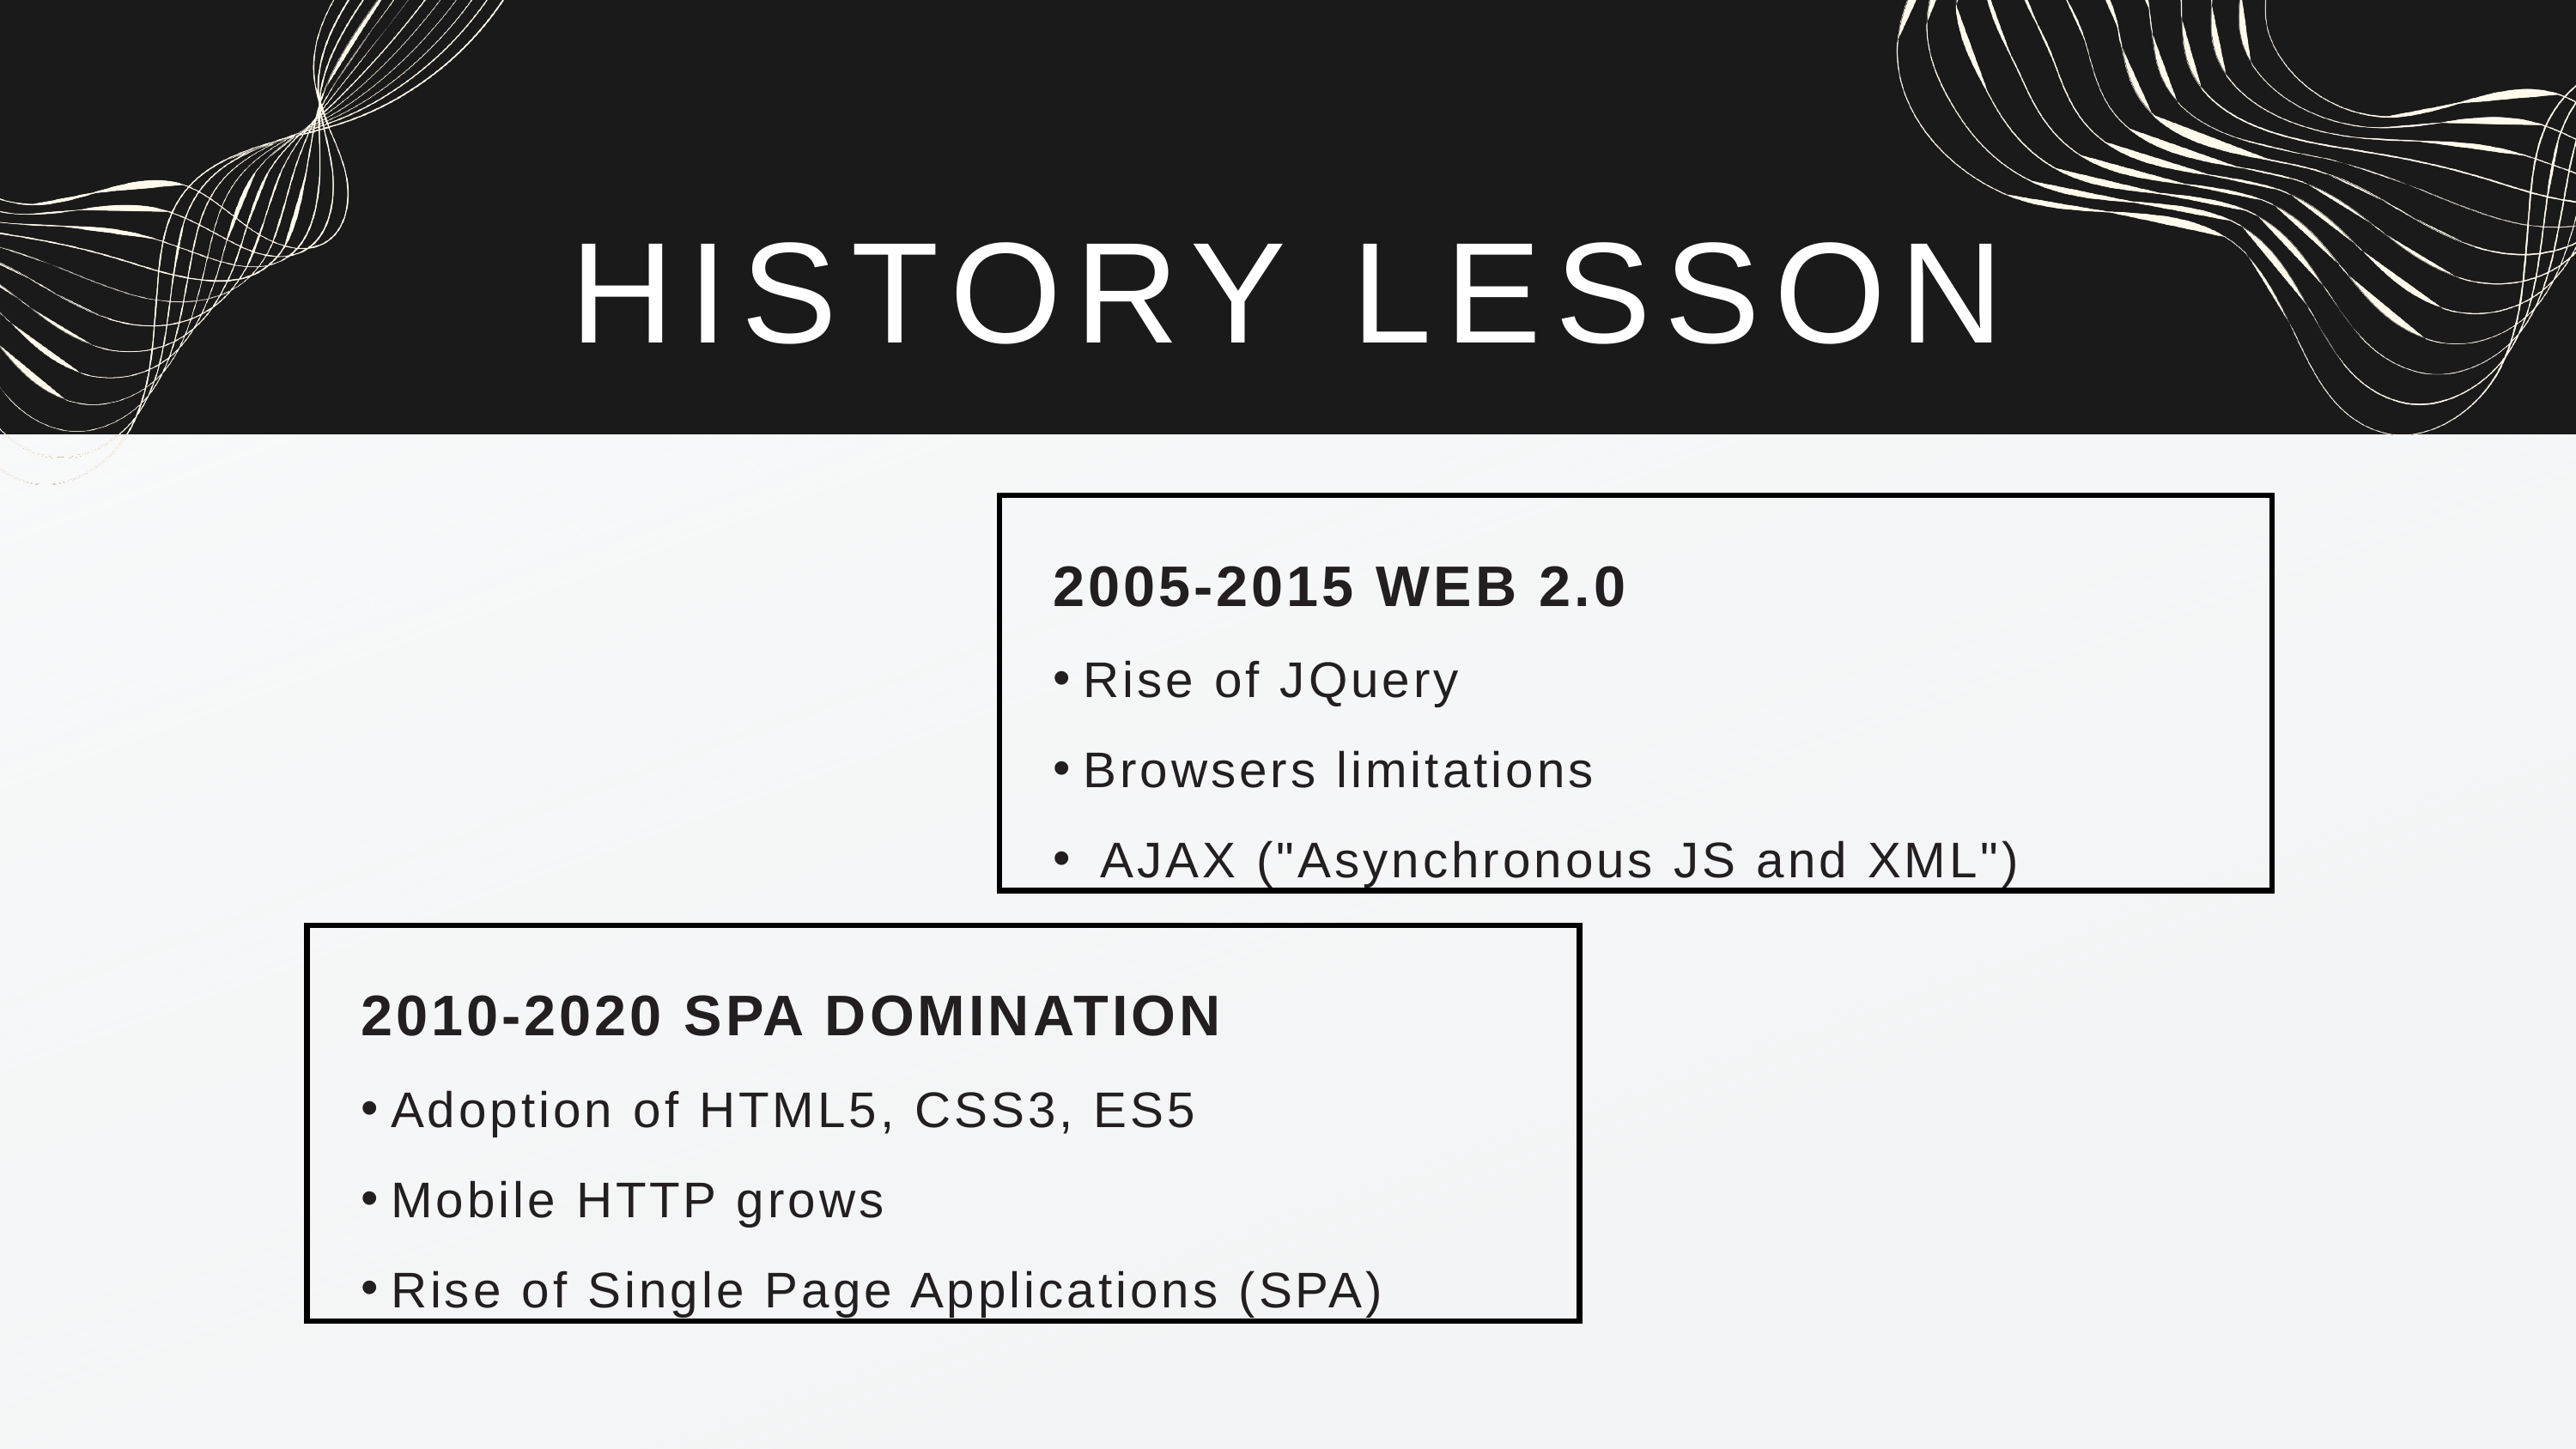

HISTORY LESSON

2005-2015 WEB 2.0
Rise of JQuery
Browsers limitations
 AJAX ("Asynchronous JS and XML")

2010-2020 SPA DOMINATION
Adoption of HTML5, CSS3, ES5
Mobile HTTP grows
Rise of Single Page Applications (SPA)